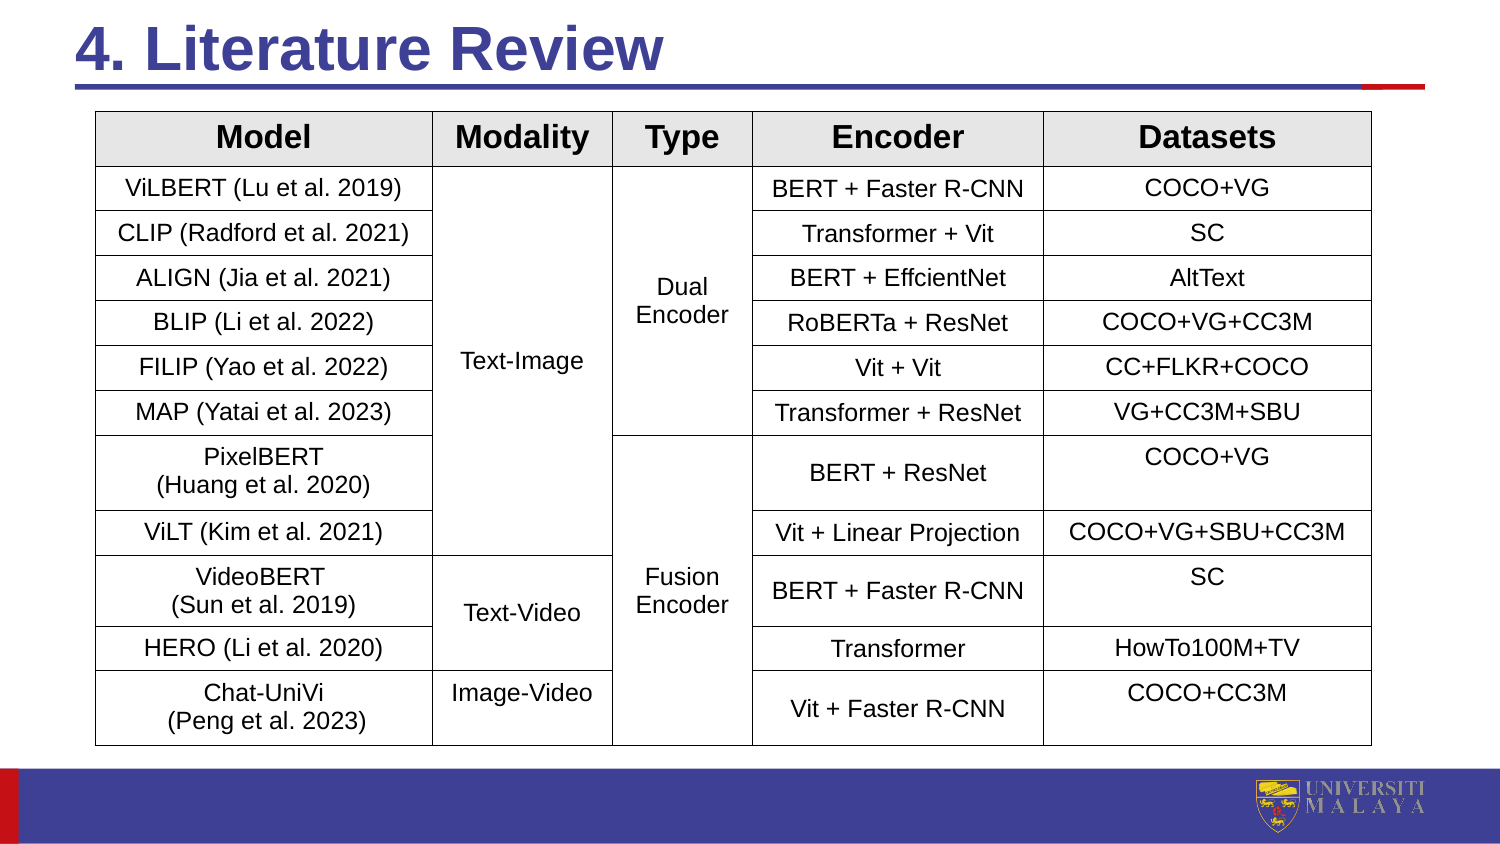

# 4. Literature Review
| Model | Modality | Type | Encoder | Datasets |
| --- | --- | --- | --- | --- |
| ViLBERT (Lu et al. 2019) | Text-Image | Dual Encoder | BERT + Faster R-CNN | COCO+VG |
| CLIP (Radford et al. 2021) |  |  | Transformer + Vit | SC |
| ALIGN (Jia et al. 2021) |  |  | BERT + EffcientNet | AltText |
| BLIP (Li et al. 2022) |  |  | RoBERTa + ResNet | COCO+VG+CC3M |
| FILIP (Yao et al. 2022) |  |  | Vit + Vit | CC+FLKR+COCO |
| MAP (Yatai et al. 2023) |  |  | Transformer + ResNet | VG+CC3M+SBU |
| PixelBERT (Huang et al. 2020) |  | Fusion Encoder | BERT + ResNet | COCO+VG |
| ViLT (Kim et al. 2021) |  |  | Vit + Linear Projection | COCO+VG+SBU+CC3M |
| VideoBERT (Sun et al. 2019) | Text-Video |  | BERT + Faster R-CNN | SC |
| HERO (Li et al. 2020) |  |  | Transformer | HowTo100M+TV |
| Chat-UniVi (Peng et al. 2023) | Image-Video |  | Vit + Faster R-CNN | COCO+CC3M |